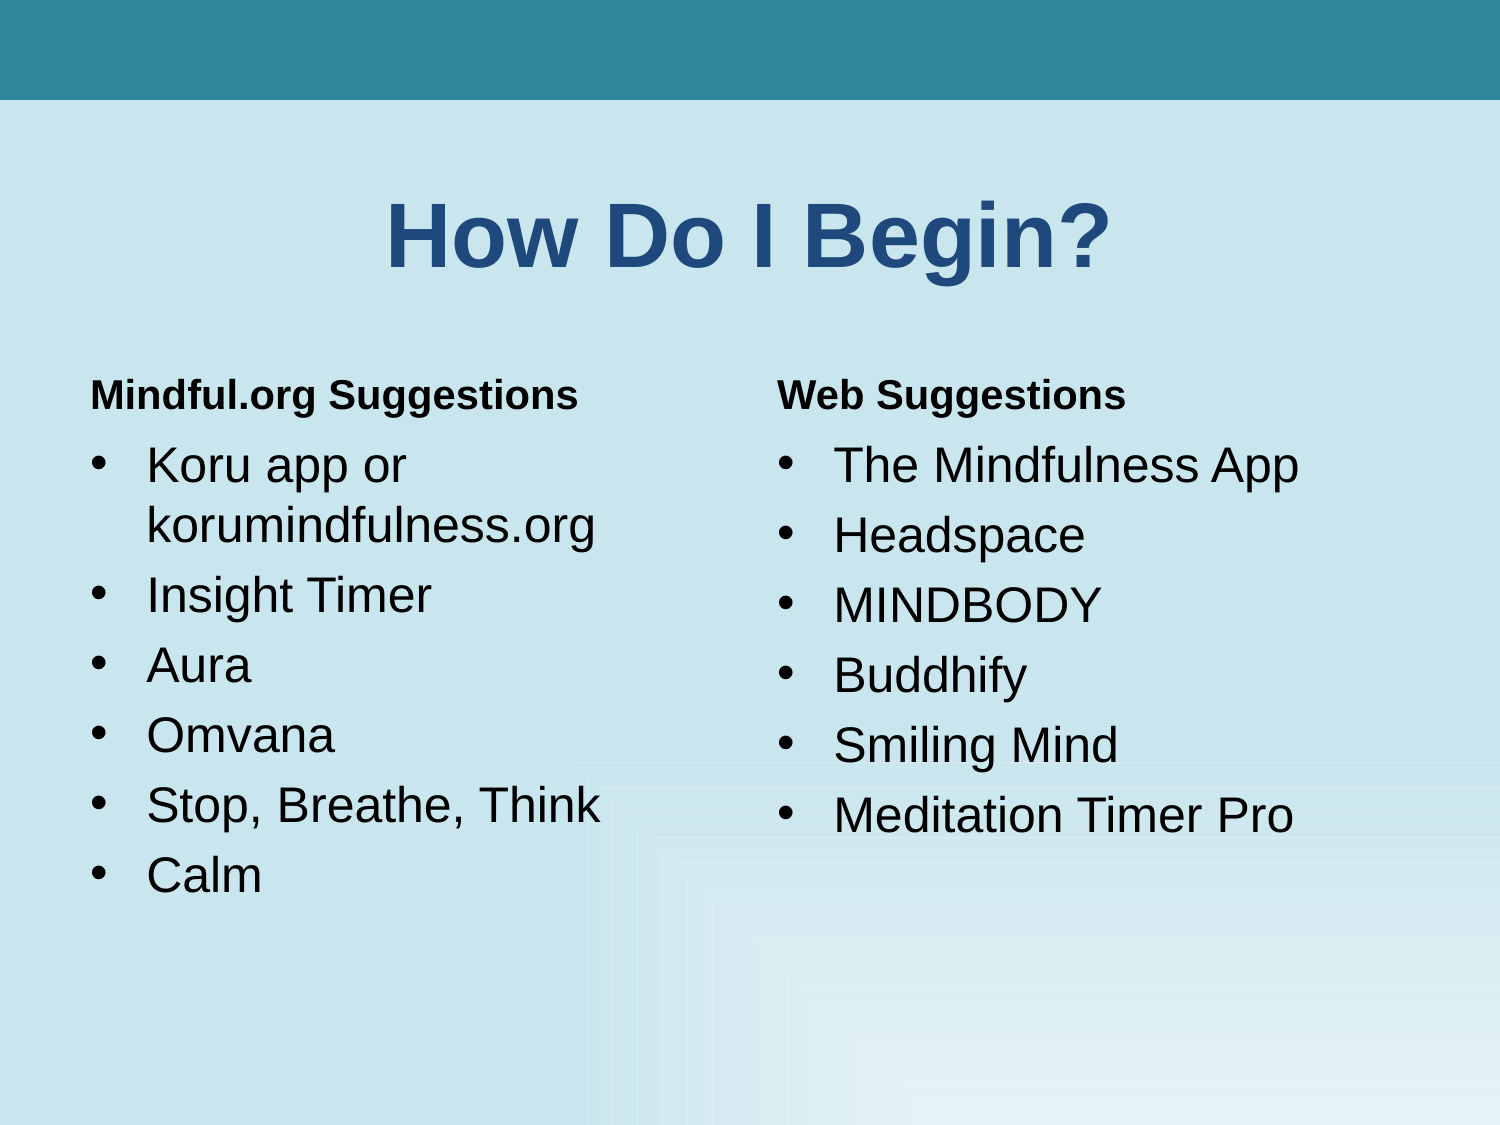

# How Do I Begin?
Mindful.org Suggestions
Web Suggestions
Koru app or korumindfulness.org
Insight Timer
Aura
Omvana
Stop, Breathe, Think
Calm

The Mindfulness App
Headspace
MINDBODY
Buddhify
Smiling Mind
Meditation Timer Pro